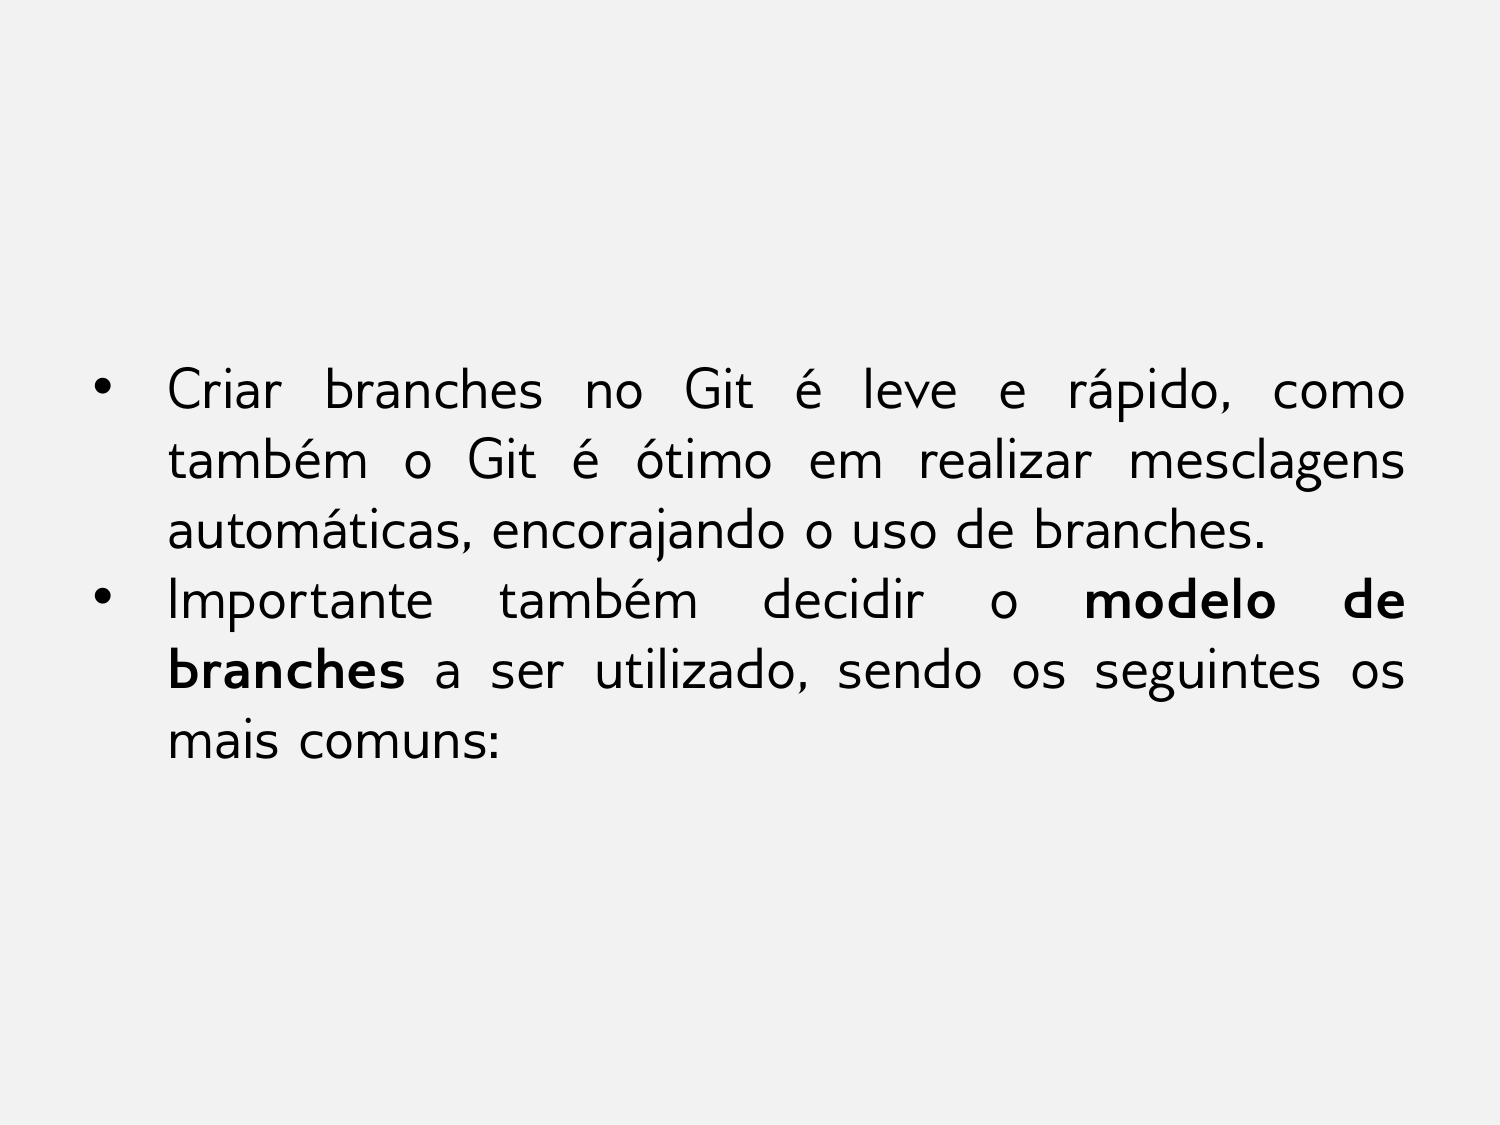

Criar branches no Git é leve e rápido, como também o Git é ótimo em realizar mesclagens automáticas, encorajando o uso de branches.
Importante também decidir o modelo de branches a ser utilizado, sendo os seguintes os mais comuns: